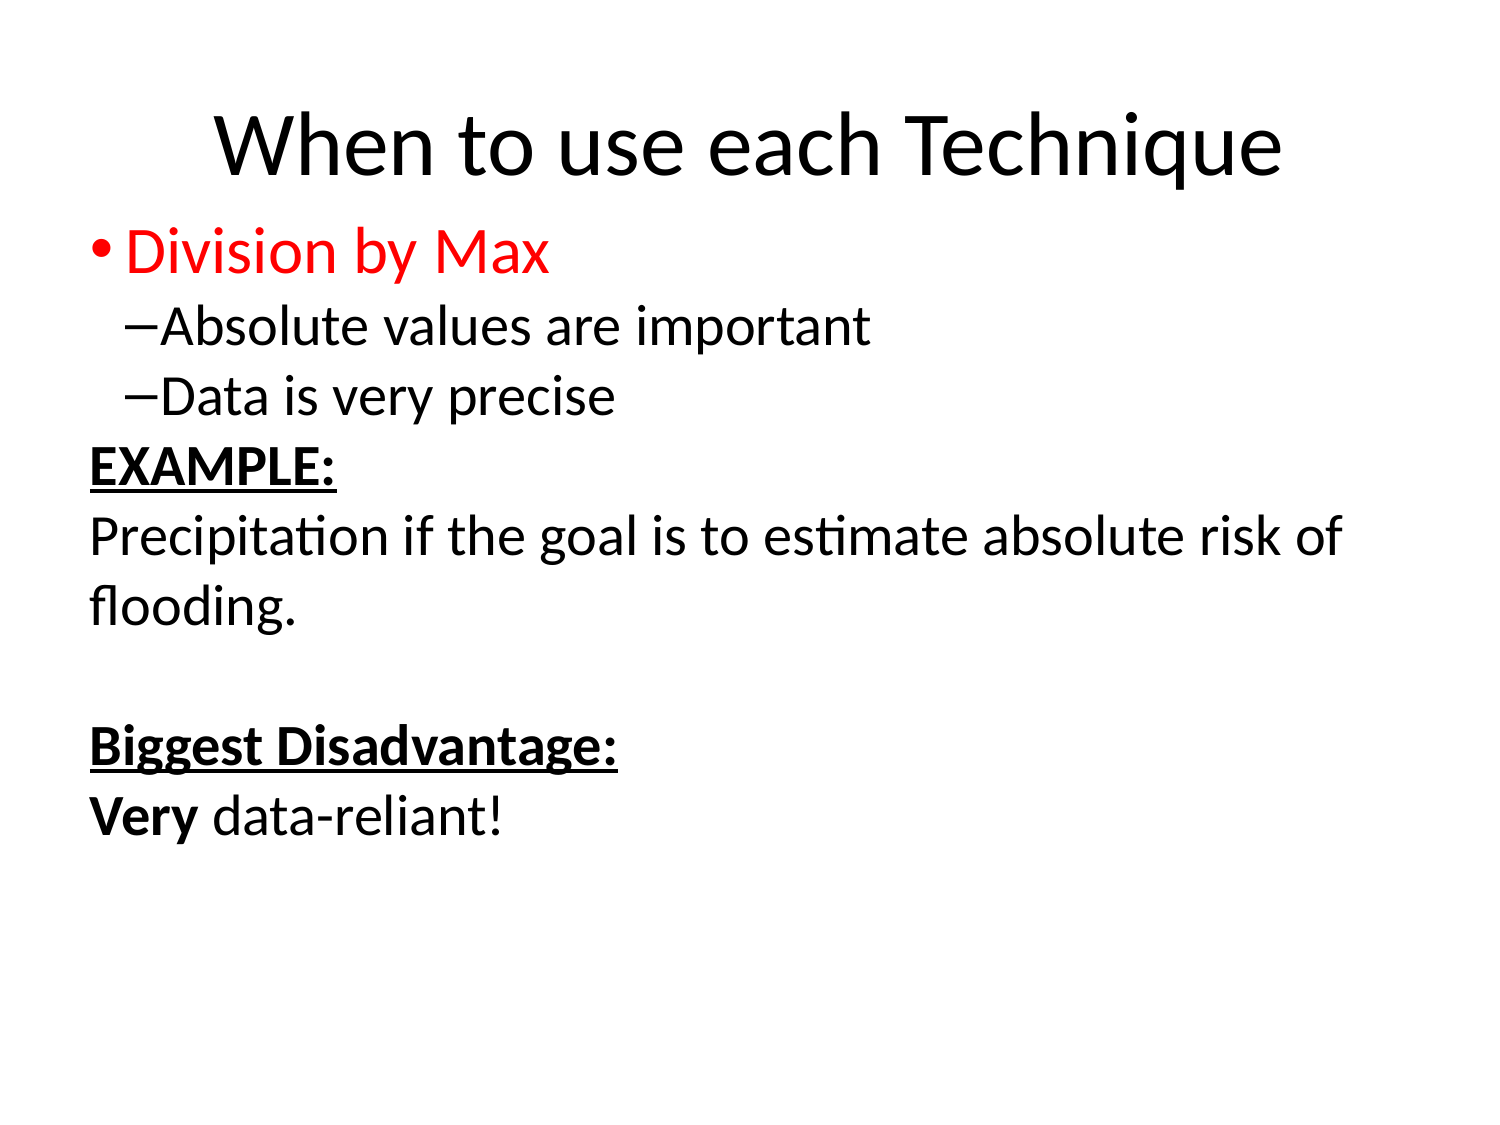

When to use each Technique
Division by Max
Absolute values are important
Data is very precise
EXAMPLE:
Precipitation if the goal is to estimate absolute risk of flooding.

Biggest Disadvantage:
Very data-reliant!